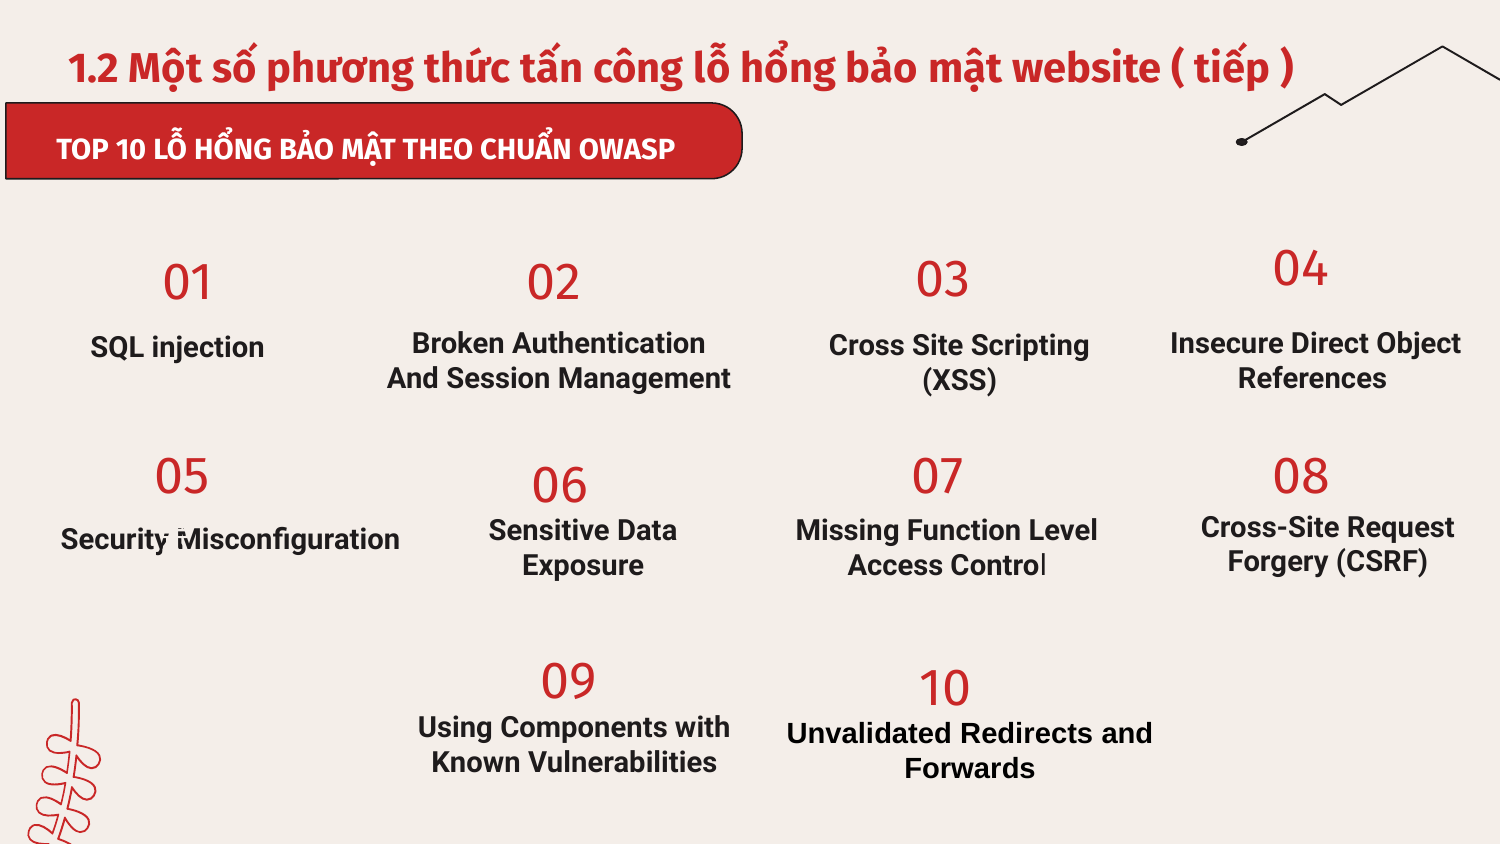

# 1.2 Một số phương thức tấn công lỗ hổng bảo mật website ( tiếp )
TOP 10 LỖ HỔNG BẢO MẬT THEO CHUẨN OWASP
04

 03
 01
02

 Insecure Direct Object References
Broken Authentication And Session Management
Cross Site Scripting (XSS)
SQL injection
 05
07
08
 06
Cross-Site Request Forgery (CSRF)
Sensitive Data Exposure
Missing Function Level Access Control
Security Misconfiguration

09
10
Using Components with Known Vulnerabilities
Unvalidated Redirects and Forwards